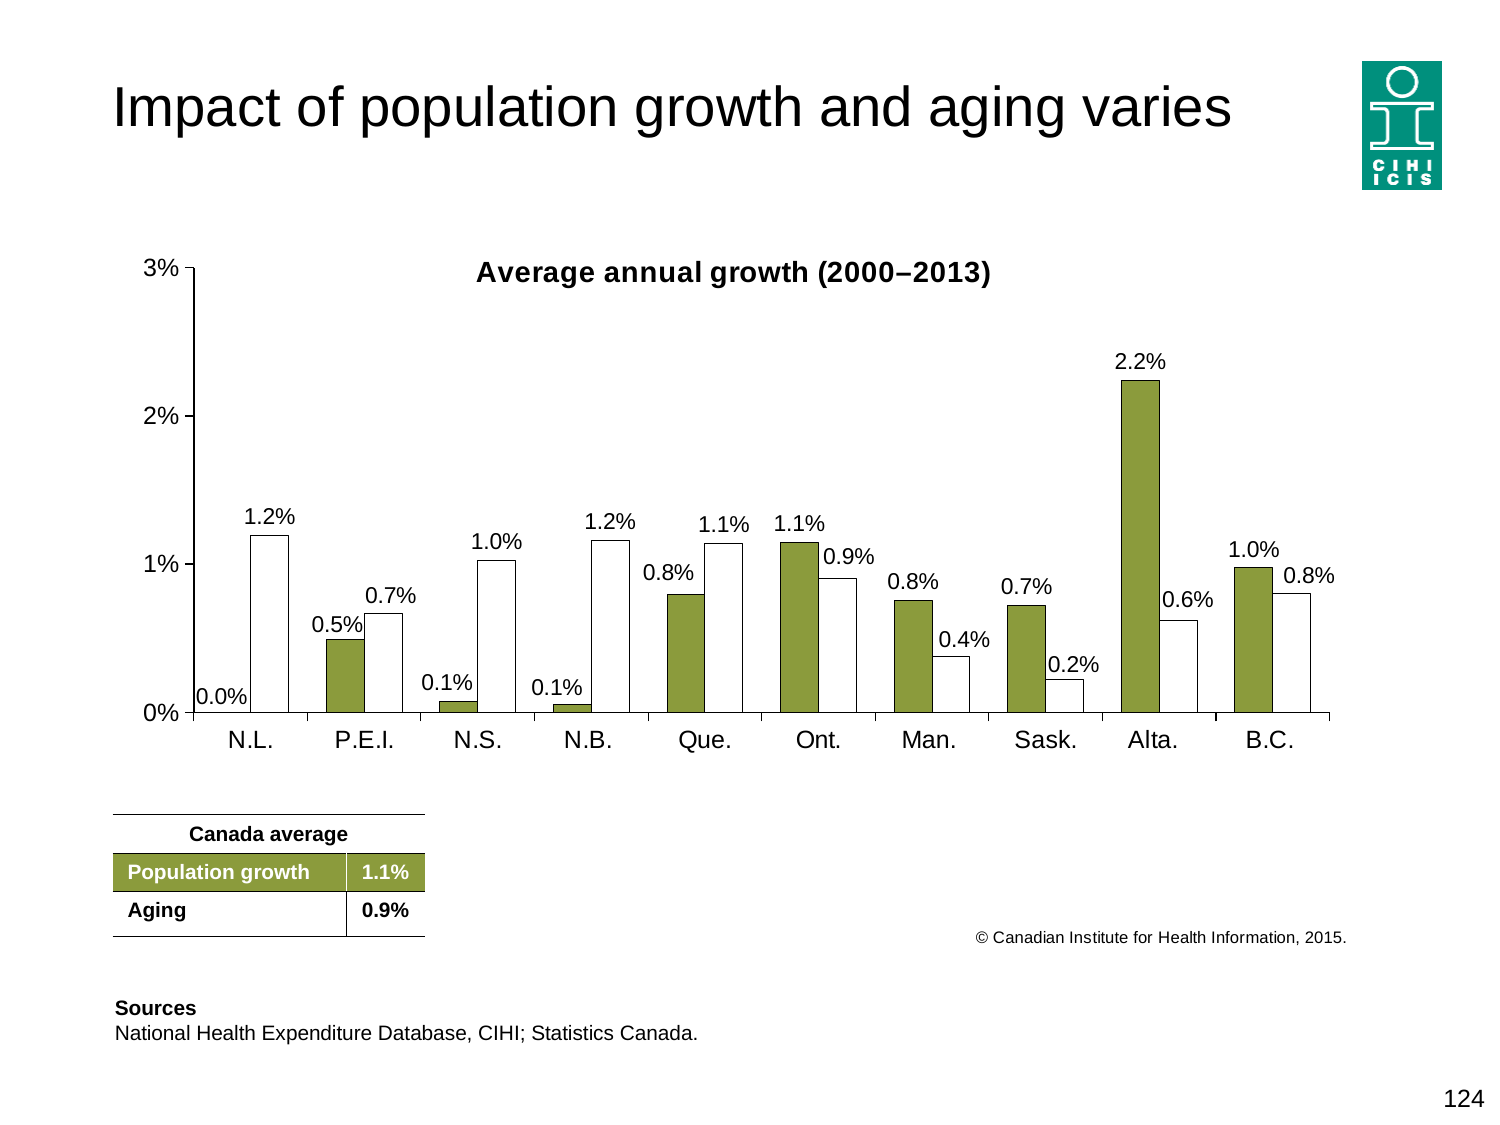

# Impact of population growth and aging varies

### Chart: Average annual growth (2000–2013)

| Category | Population growth | Aging |
|---|---|---|
| N.L. | 2.19941403856172e-05 | 0.011936087482398827 |
| P.E.I. | 0.0049343188543116145 | 0.006644470407005221 |
| N.S. | 0.0007420465329475157 | 0.010268100552554893 |
| N.B.  | 0.0005228151250324942 | 0.01162173519825016 |
| Que. | 0.007942829384829597 | 0.01141233066581937 |
| Ont. | 0.01145874011792447 | 0.009030289593217944 |
| Man.  | 0.007560533557162463 | 0.0037493410173845554 |
| Sask. | 0.0071977969160290645 | 0.002206502168553559 |
| Alta.   | 0.022388079837893482 | 0.0062130988141839705 |
| B.C.  | 0.009756970377525542 | 0.00799190776043246 |
| Canada average |  |
| --- | --- |
| Population growth | 1.1% |
| Aging | 0.9% |
Sources
National Health Expenditure Database, CIHI; Statistics Canada.
124